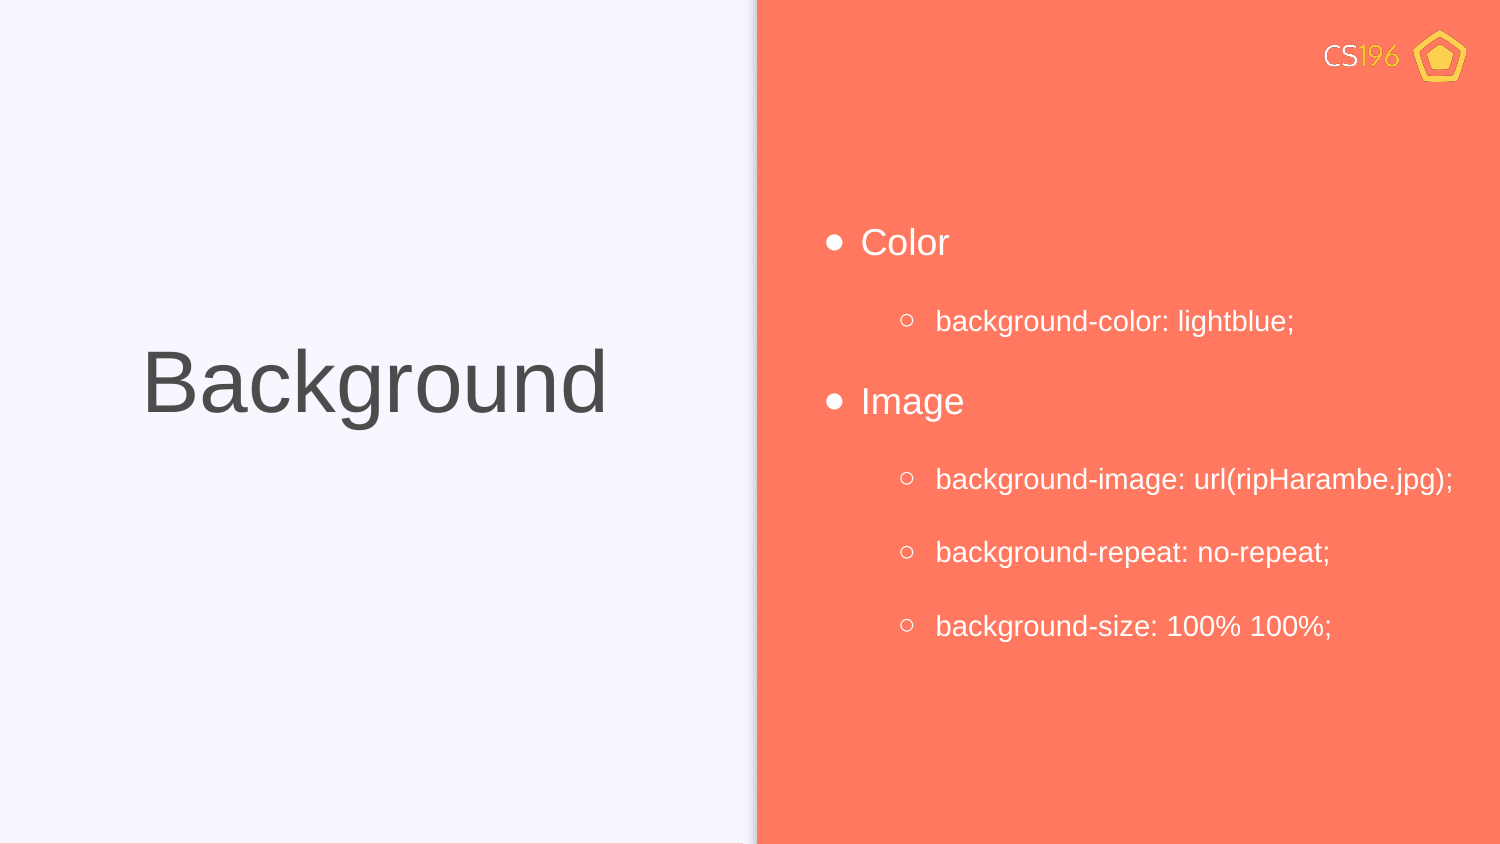

Color
background-color: lightblue;
Image
background-image: url(ripHarambe.jpg);
background-repeat: no-repeat;
background-size: 100% 100%;

# Background